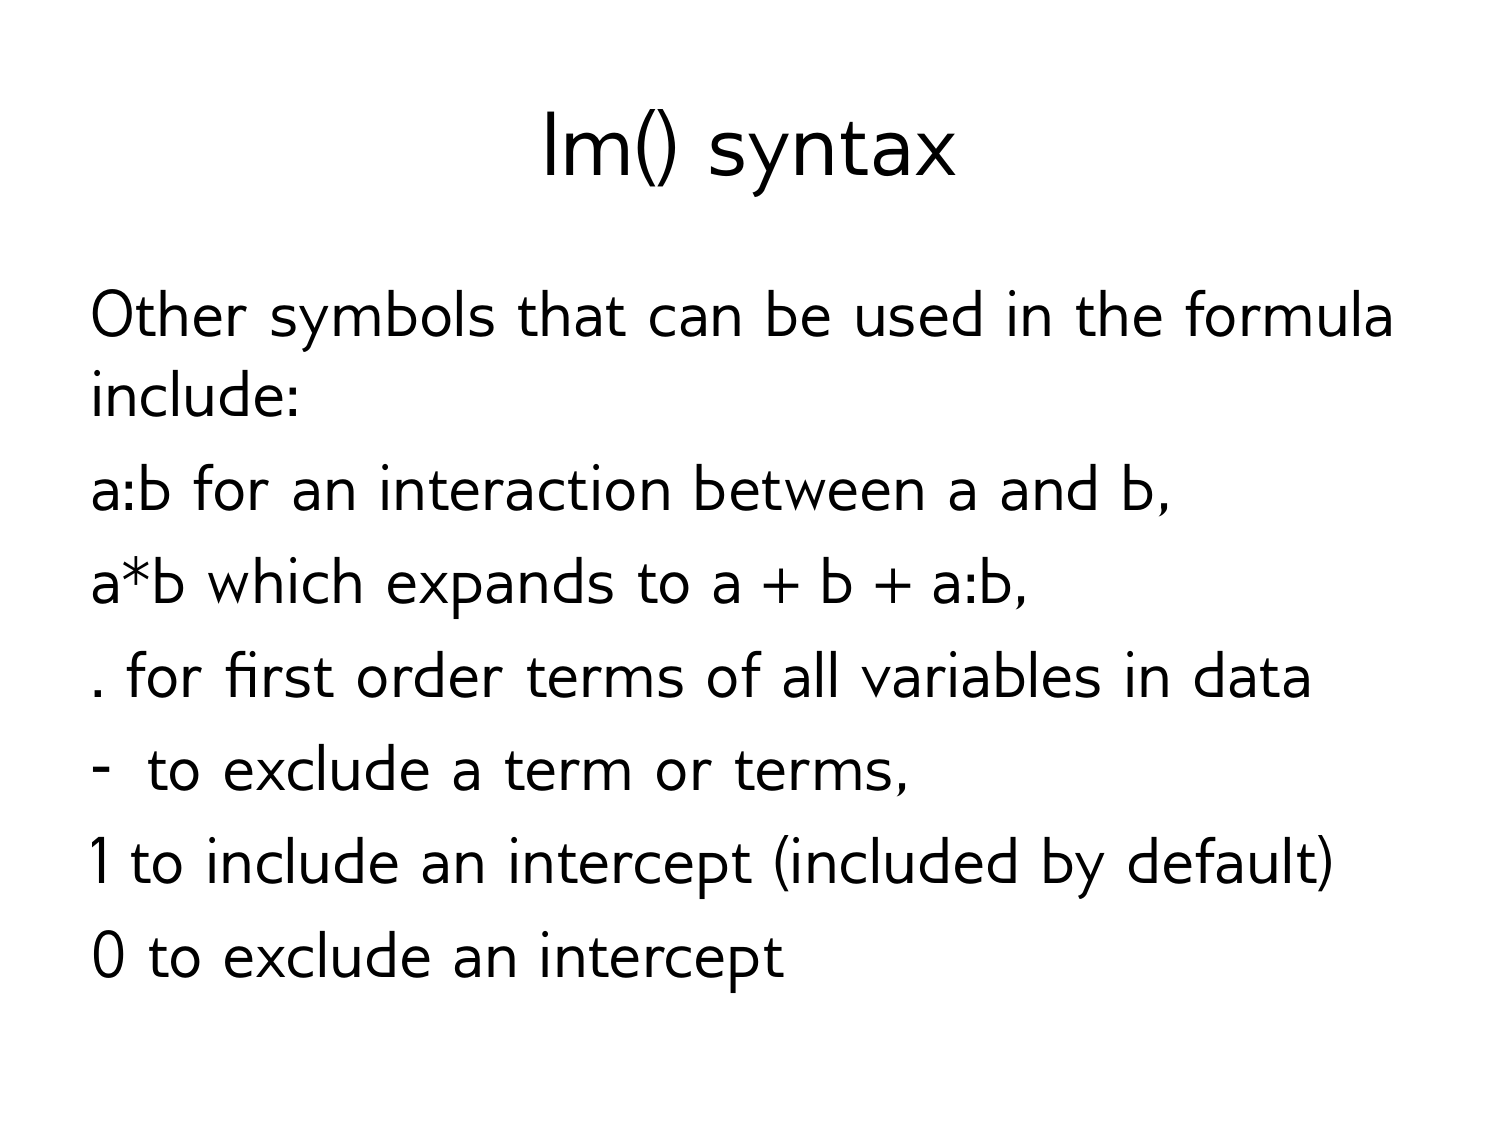

# lm() syntax
Other symbols that can be used in the formula include:
a:b for an interaction between a and b,
a*b which expands to a + b + a:b,
. for first order terms of all variables in data
to exclude a term or terms,
1 to include an intercept (included by default)
0 to exclude an intercept